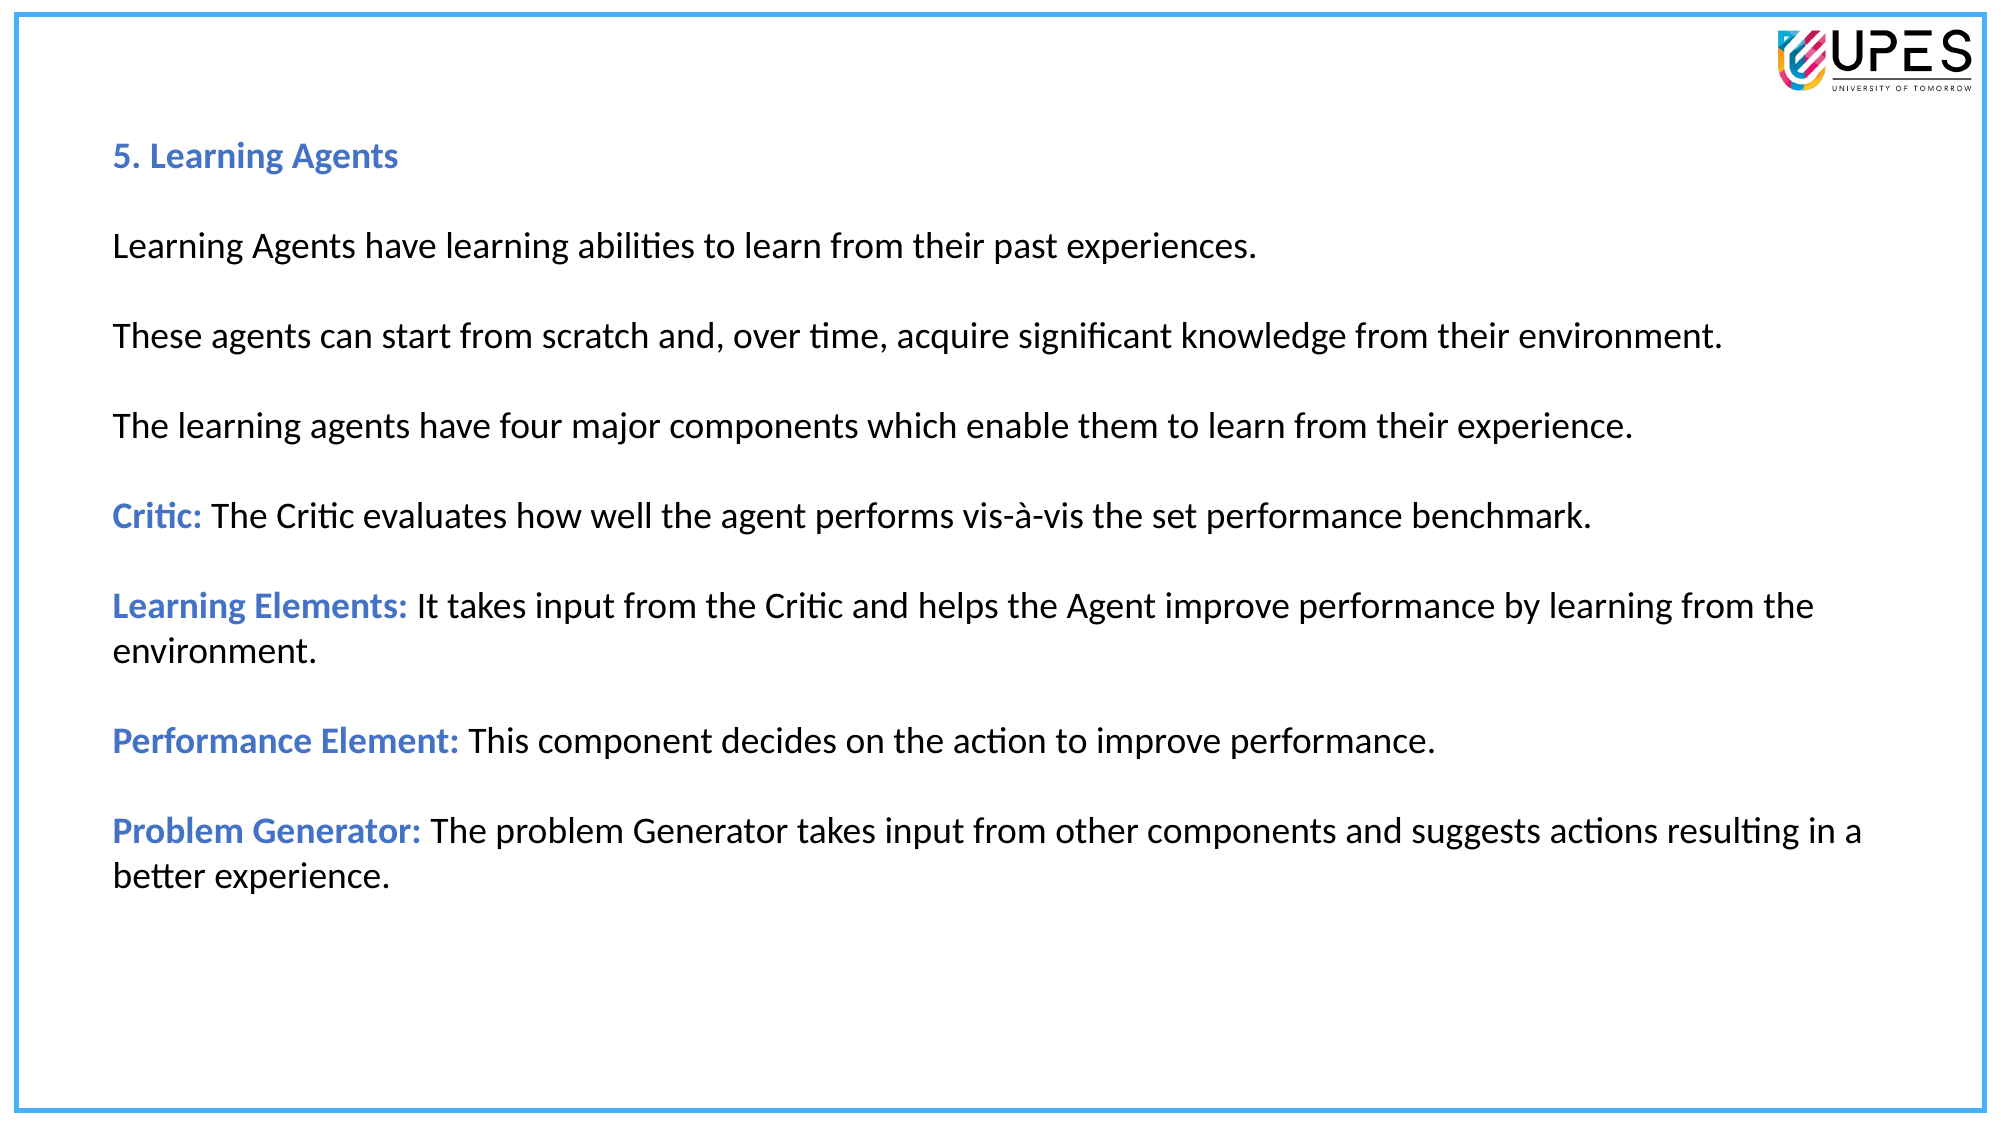

5. Learning Agents

Learning Agents have learning abilities to learn from their past experiences.

These agents can start from scratch and, over time, acquire significant knowledge from their environment.

The learning agents have four major components which enable them to learn from their experience.

Critic: The Critic evaluates how well the agent performs vis-à-vis the set performance benchmark.

Learning Elements: It takes input from the Critic and helps the Agent improve performance by learning from the environment.

Performance Element: This component decides on the action to improve performance.

Problem Generator: The problem Generator takes input from other components and suggests actions resulting in a better experience.